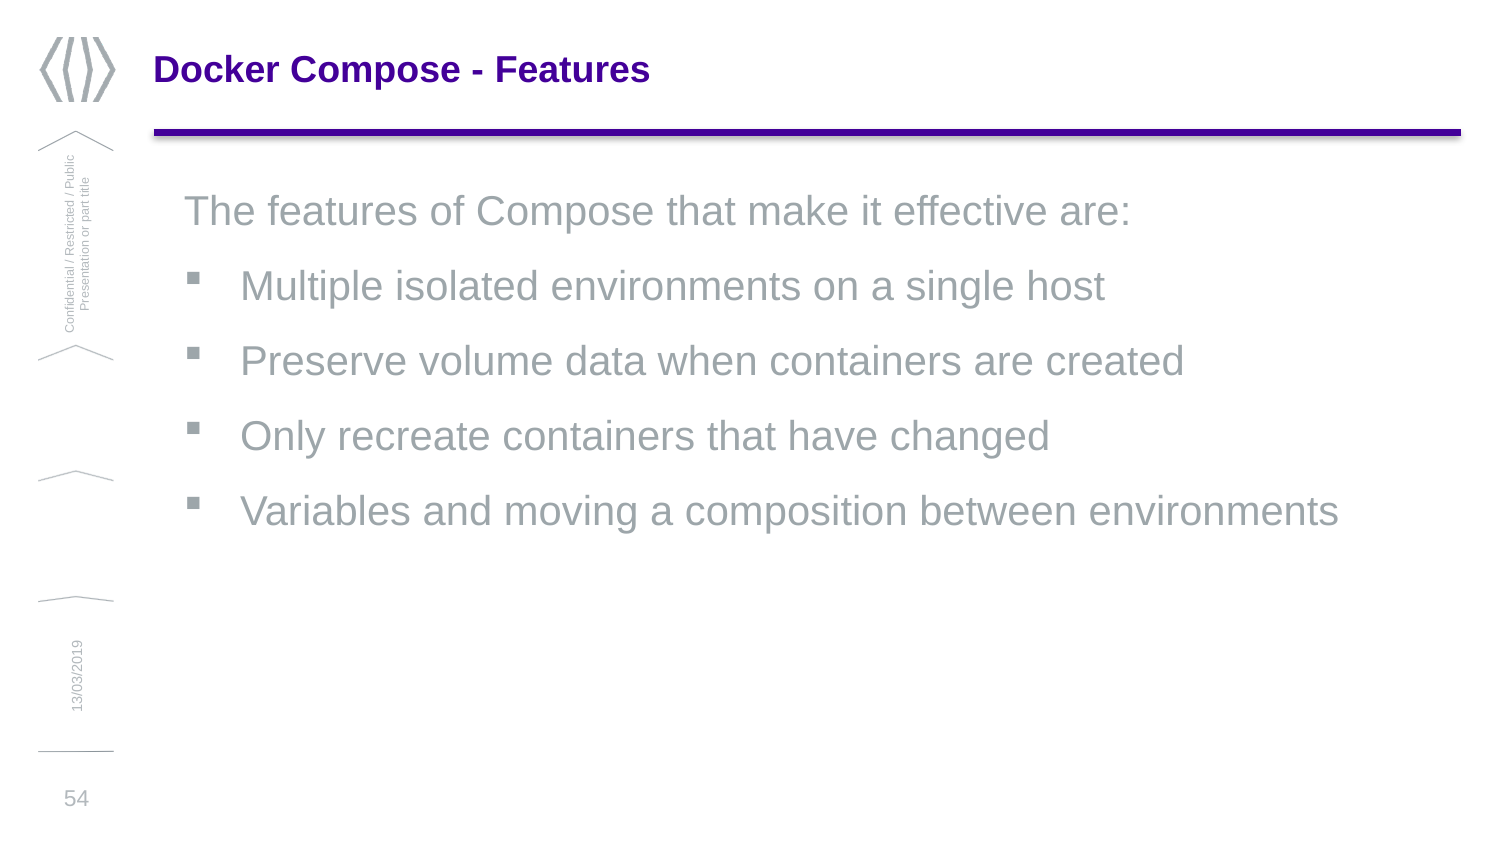

# Docker Compose - Features
The features of Compose that make it effective are:
Multiple isolated environments on a single host
Preserve volume data when containers are created
Only recreate containers that have changed
Variables and moving a composition between environments
Confidential / Restricted / Public
Presentation or part title
13/03/2019
54